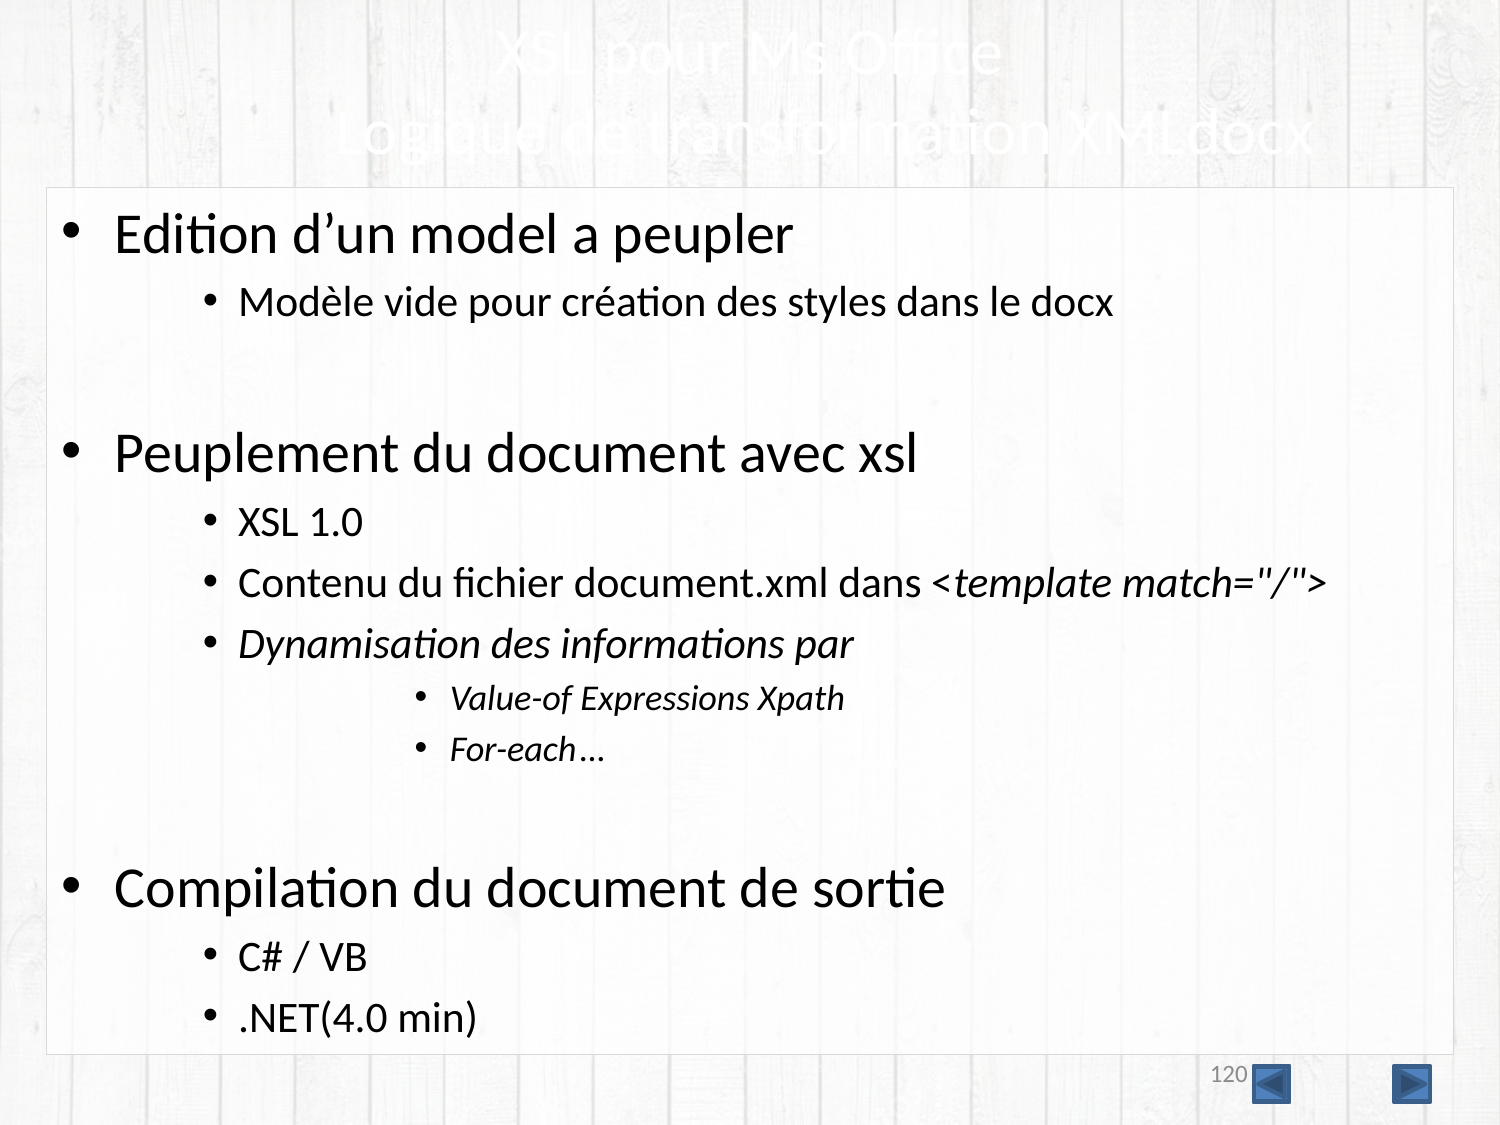

# XSL pour Ms Office Logique de transformation XMLdocx
Edition d’un model a peupler
Modèle vide pour création des styles dans le docx

Peuplement du document avec xsl
XSL 1.0
Contenu du fichier document.xml dans <template match="/">
Dynamisation des informations par
Value-of		Expressions Xpath
For-each		…

Compilation du document de sortie
C# / VB
.NET(4.0 min)
120